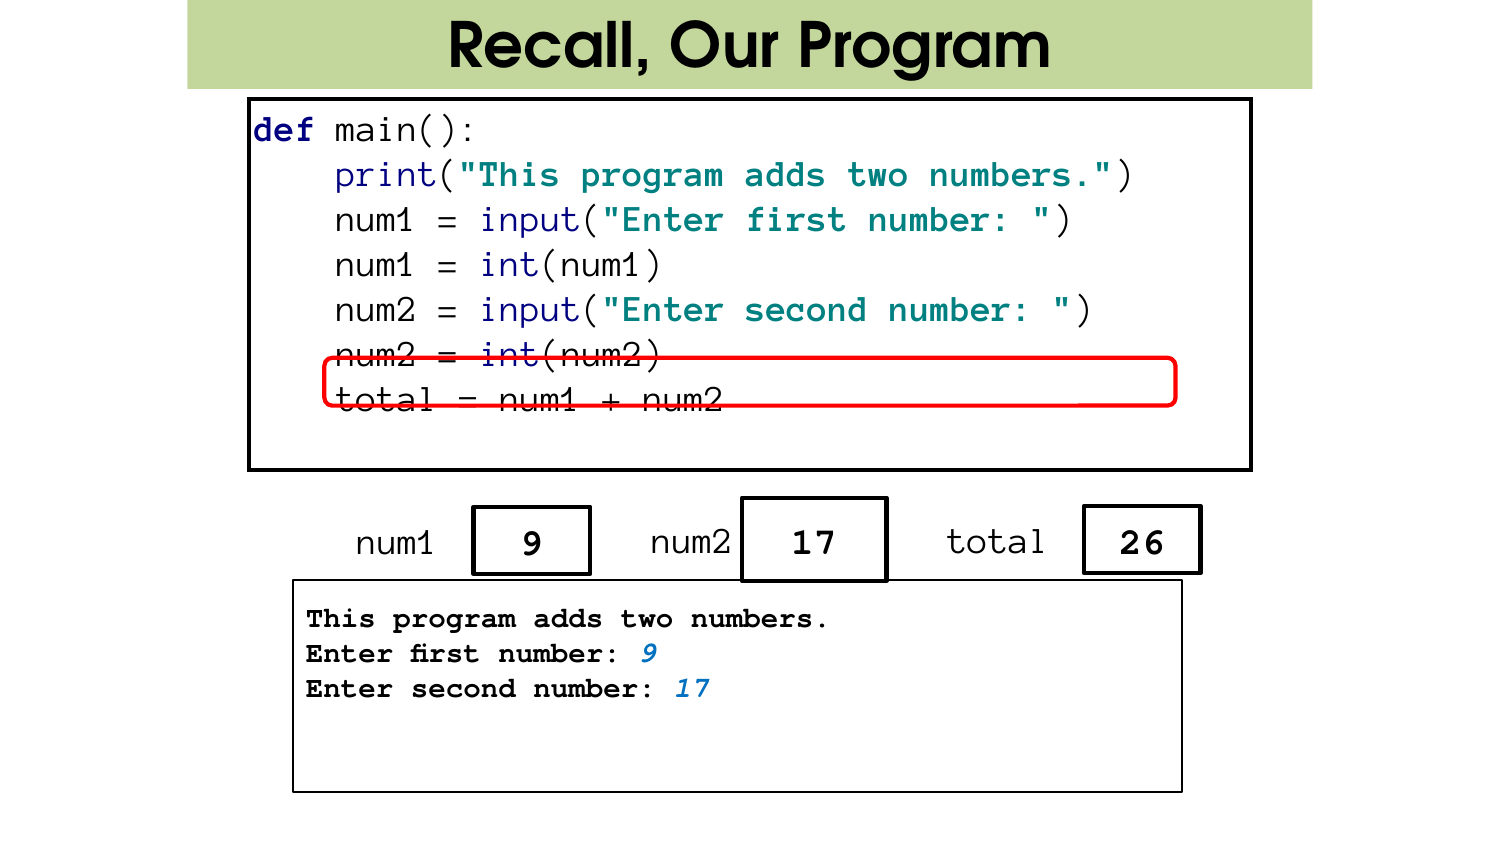

Recall, Our Program
def main():
    print("This program adds two numbers.")
    num1 = input("Enter first number: ")
    num1 = int(num1)
    num2 = input("Enter second number: ")
    num2 = int(num2)
    total = num1 + num2

17

26

9
num2
total
num1

This program adds two numbers.
Enter first number: 9
Enter second number: 17